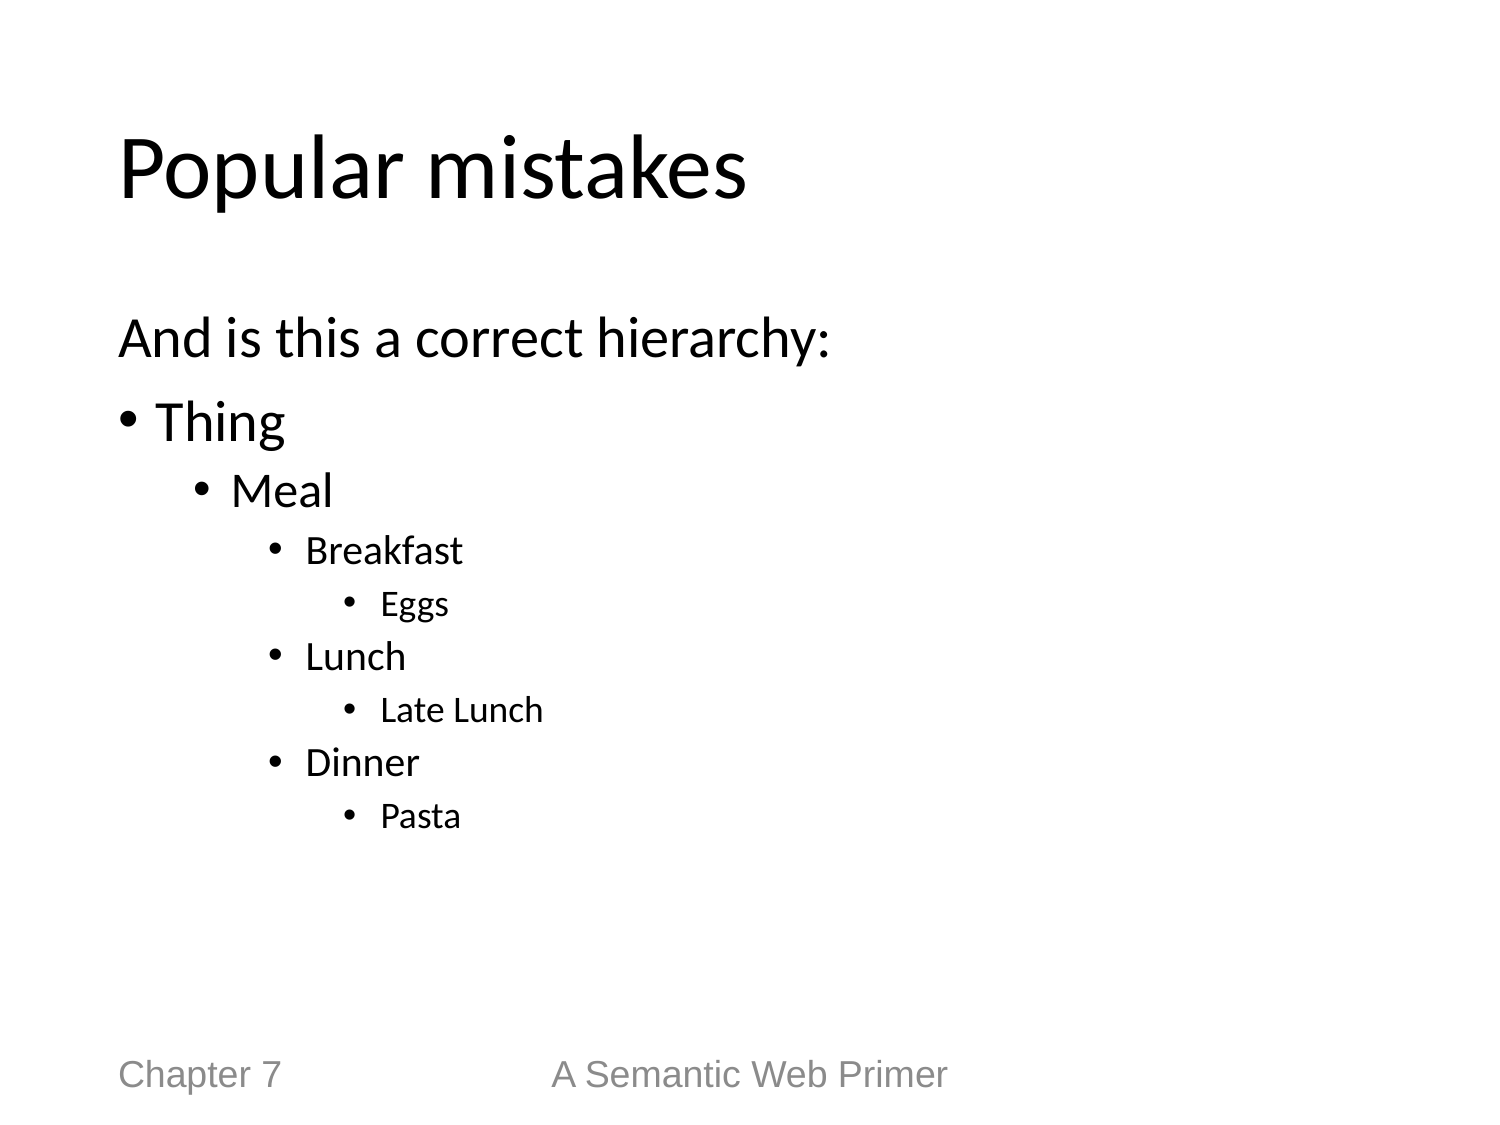

# Popular mistakes
And is this a correct hierarchy:
Thing
Meal
Breakfast
Eggs
Lunch
Late Lunch
Dinner
Pasta
Chapter 7
A Semantic Web Primer
46